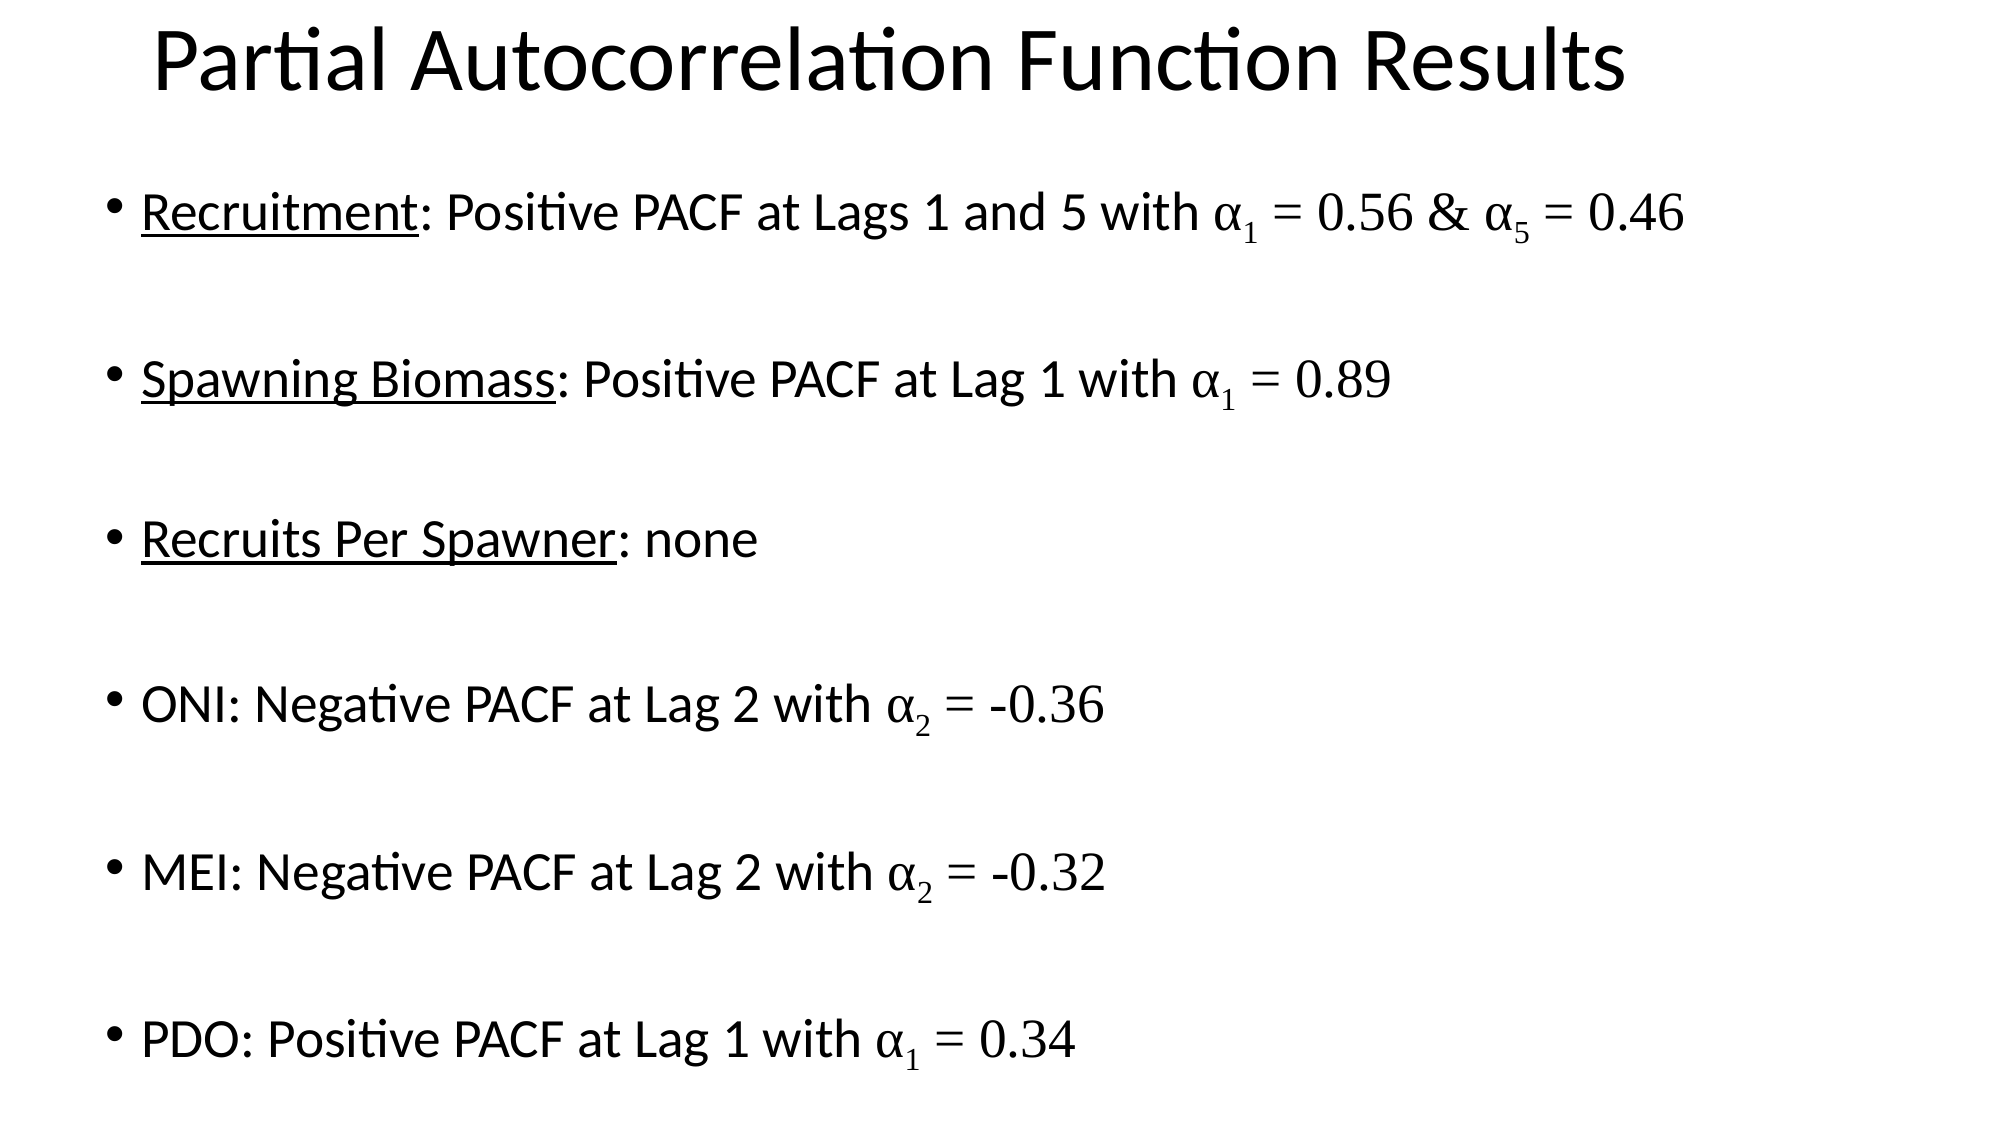

# Partial Autocorrelation Function Results
Recruitment: Positive PACF at Lags 1 and 5 with α1 = 0.56 & α5 = 0.46

Spawning Biomass: Positive PACF at Lag 1 with α1 = 0.89

Recruits Per Spawner: none

ONI: Negative PACF at Lag 2 with α2 = -0.36

MEI: Negative PACF at Lag 2 with α2 = -0.32

PDO: Positive PACF at Lag 1 with α1 = 0.34